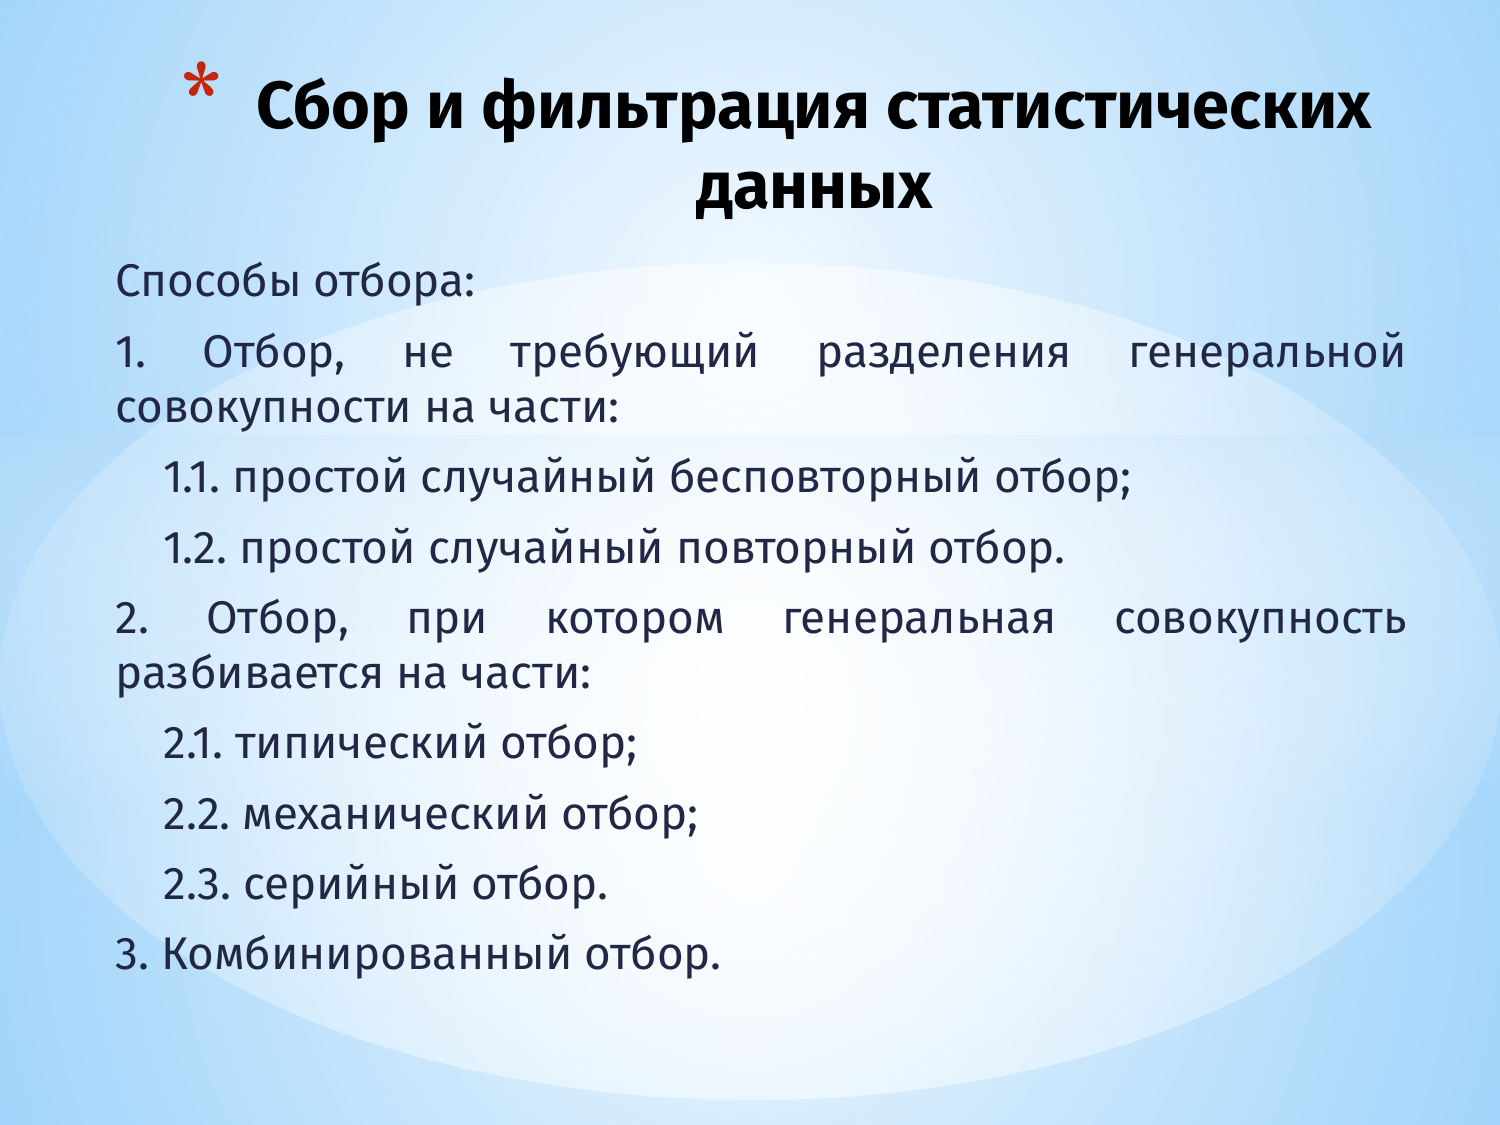

# Сбор и фильтрация статистических данных
Способы отбора:
1. Отбор, не требующий разделения генеральной совокупности на части:
    1.1. простой случайный бесповторный отбор;
    1.2. простой случайный повторный отбор.
2. Отбор, при котором генеральная совокупность разбивается на части:
    2.1. типический отбор;
    2.2. механический отбор;
    2.3. серийный отбор.
3. Комбинированный отбор.